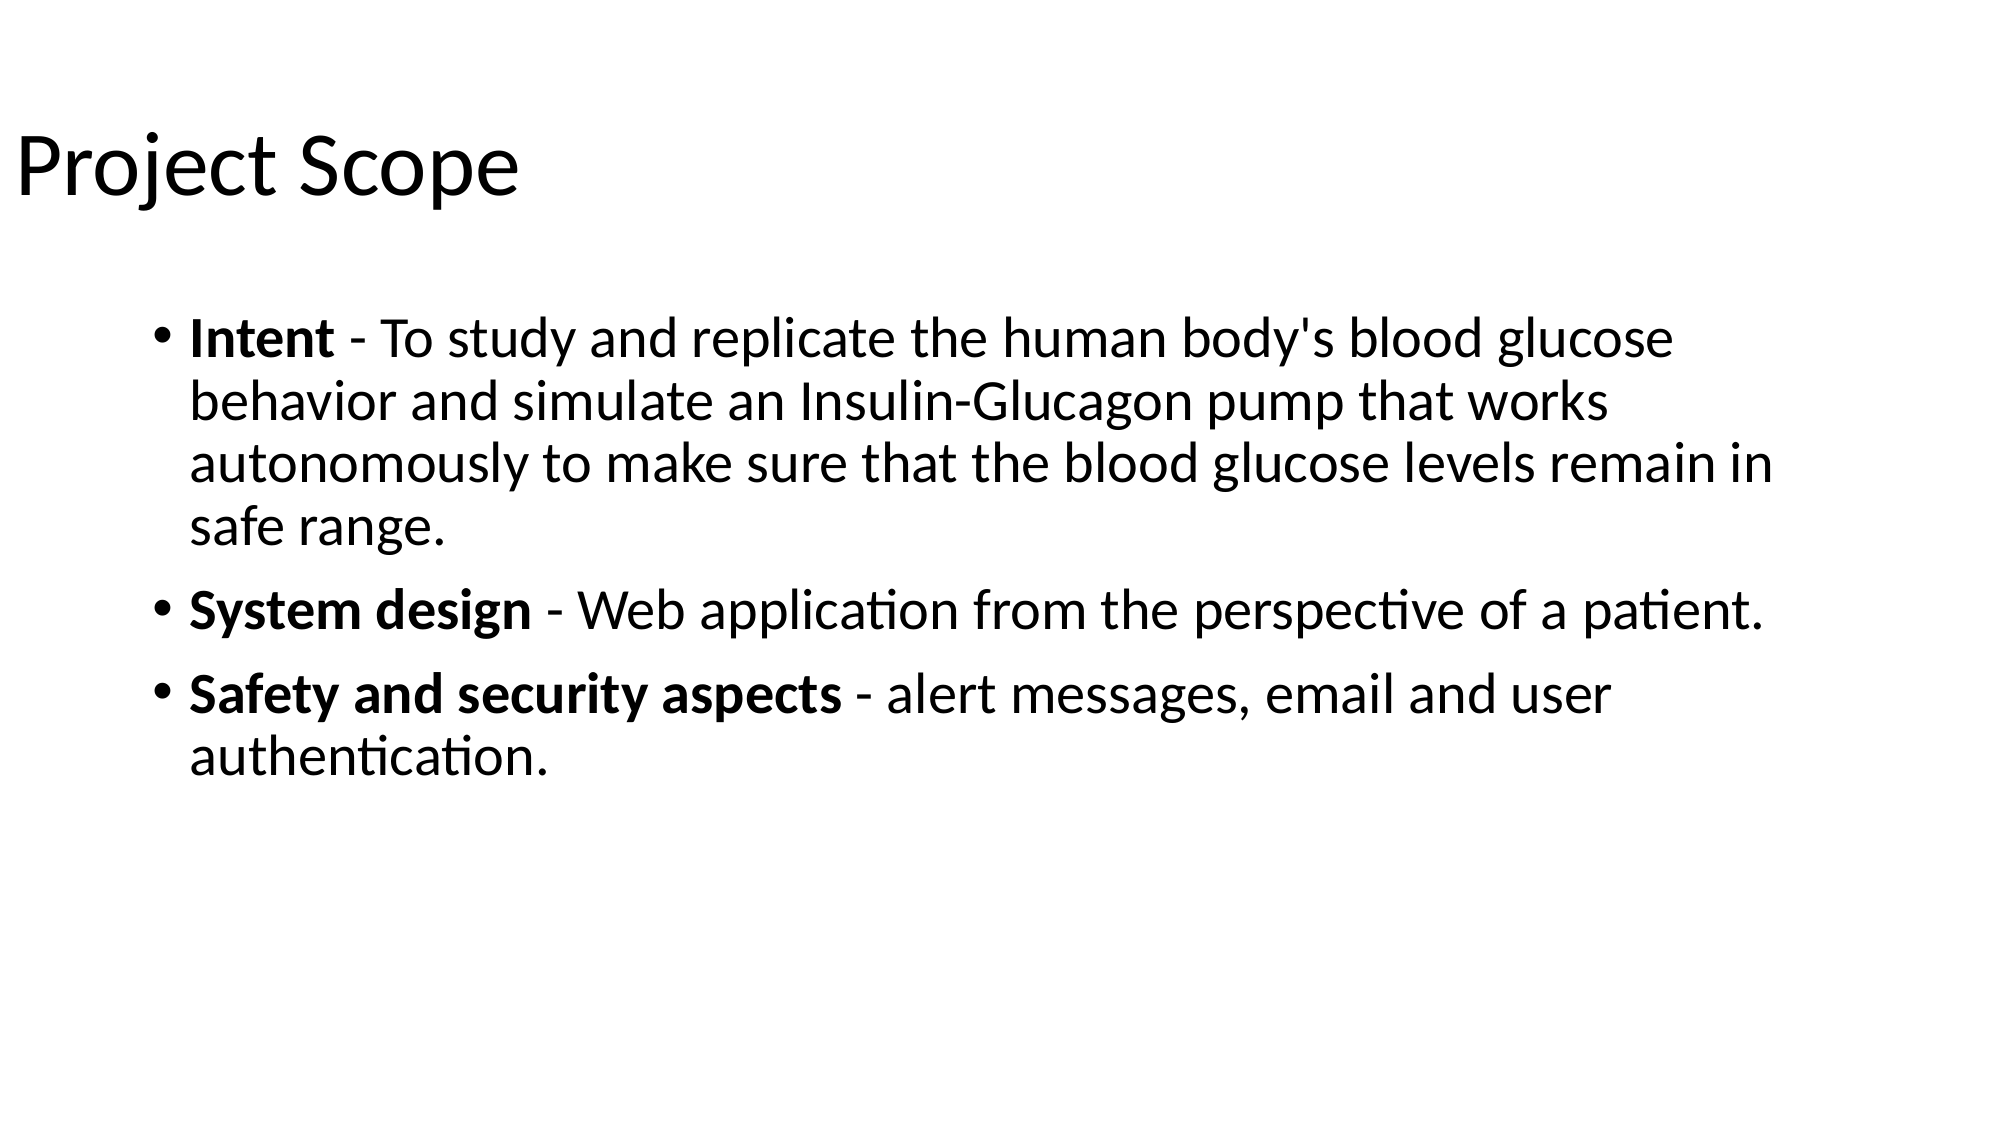

# Project Scope
Intent - To study and replicate the human body's blood glucose behavior and simulate an Insulin-Glucagon pump that works autonomously to make sure that the blood glucose levels remain in safe range.
System design - Web application from the perspective of a patient.
Safety and security aspects - alert messages, email and user authentication.